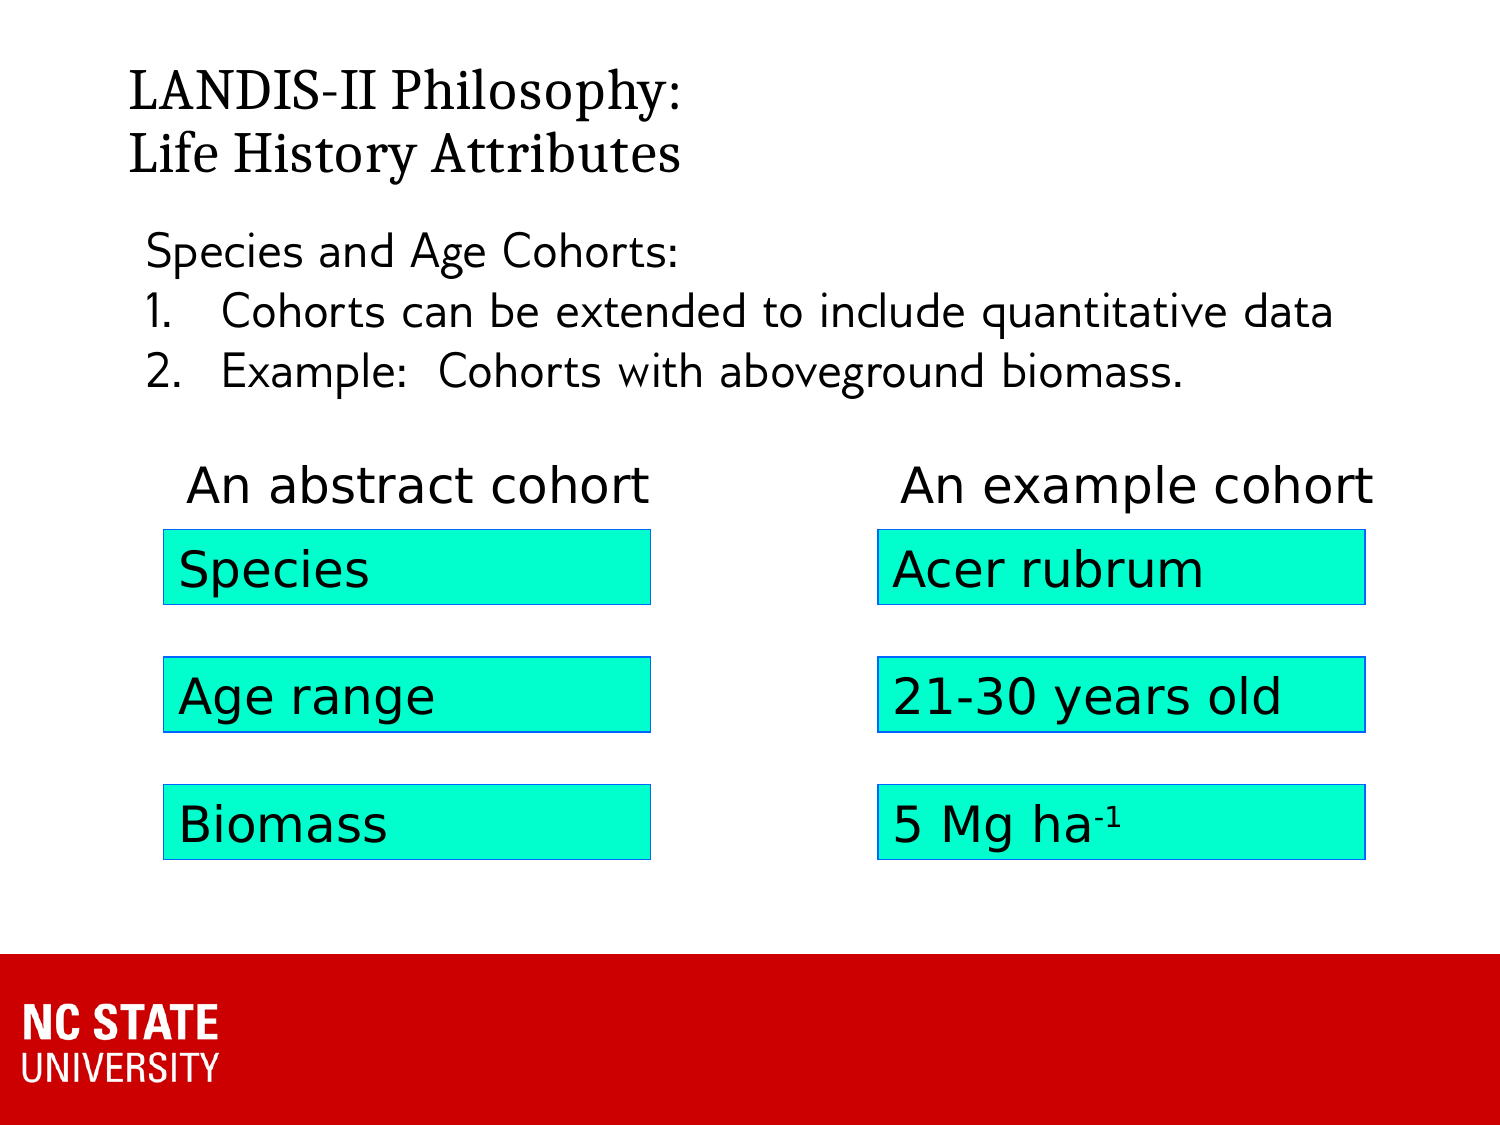

# LANDIS-II Philosophy: Life History Attributes
Species and Age Cohorts:
Cohorts can be extended to include quantitative data
Example:  Cohorts with aboveground biomass.
An abstract cohort
Species

Age range
Biomass
An example cohort
Acer rubrum

21-30 years old
5 Mg ha-1